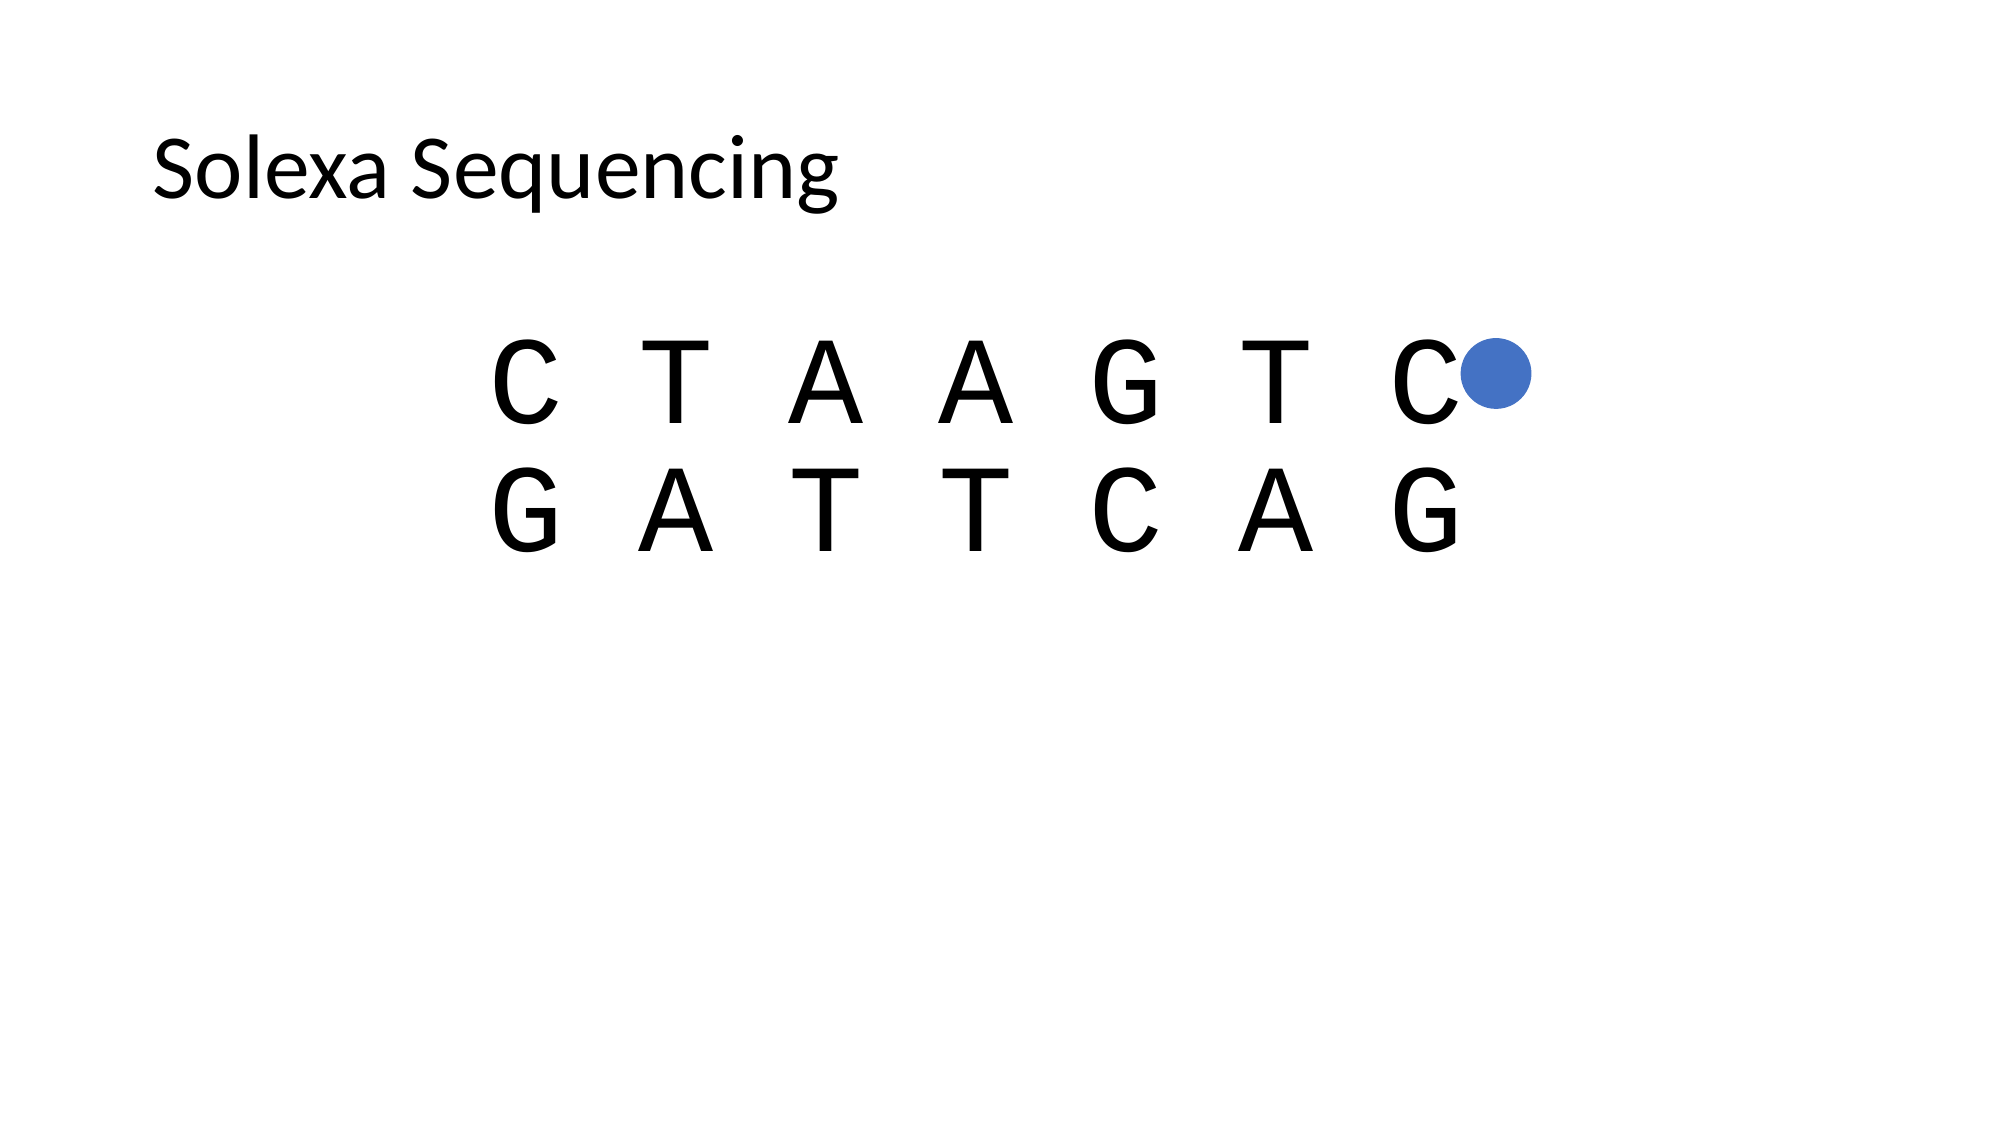

# Solexa Sequencing
C T A A G T C

G A T T C A G